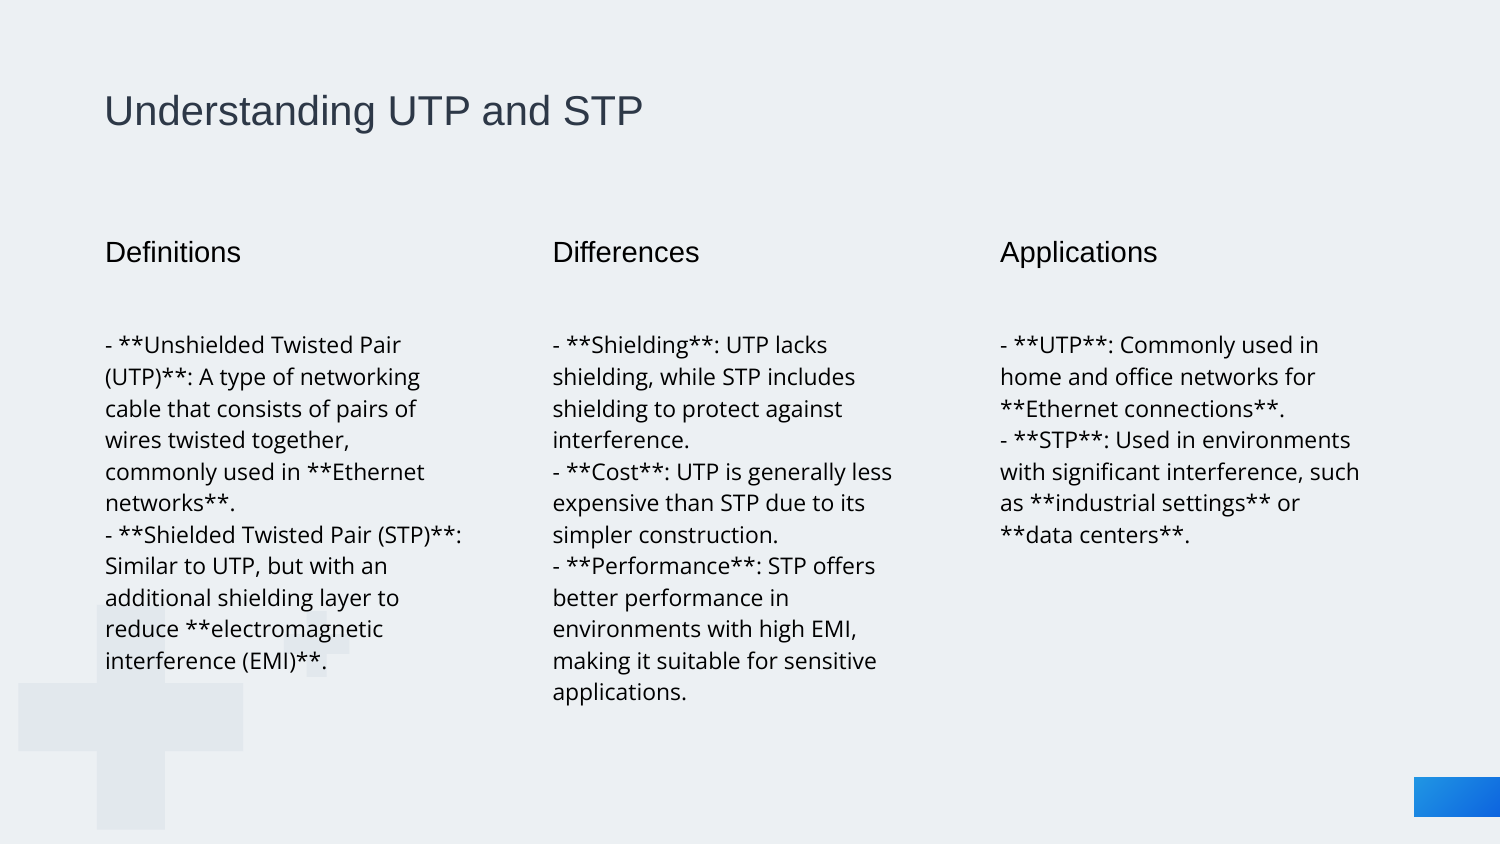

# Understanding UTP and STP
Definitions
Differences
Applications
- **Unshielded Twisted Pair (UTP)**: A type of networking cable that consists of pairs of wires twisted together, commonly used in **Ethernet networks**.
- **Shielded Twisted Pair (STP)**: Similar to UTP, but with an additional shielding layer to reduce **electromagnetic interference (EMI)**.
- **Shielding**: UTP lacks shielding, while STP includes shielding to protect against interference.
- **Cost**: UTP is generally less expensive than STP due to its simpler construction.
- **Performance**: STP offers better performance in environments with high EMI, making it suitable for sensitive applications.
- **UTP**: Commonly used in home and office networks for **Ethernet connections**.
- **STP**: Used in environments with significant interference, such as **industrial settings** or **data centers**.